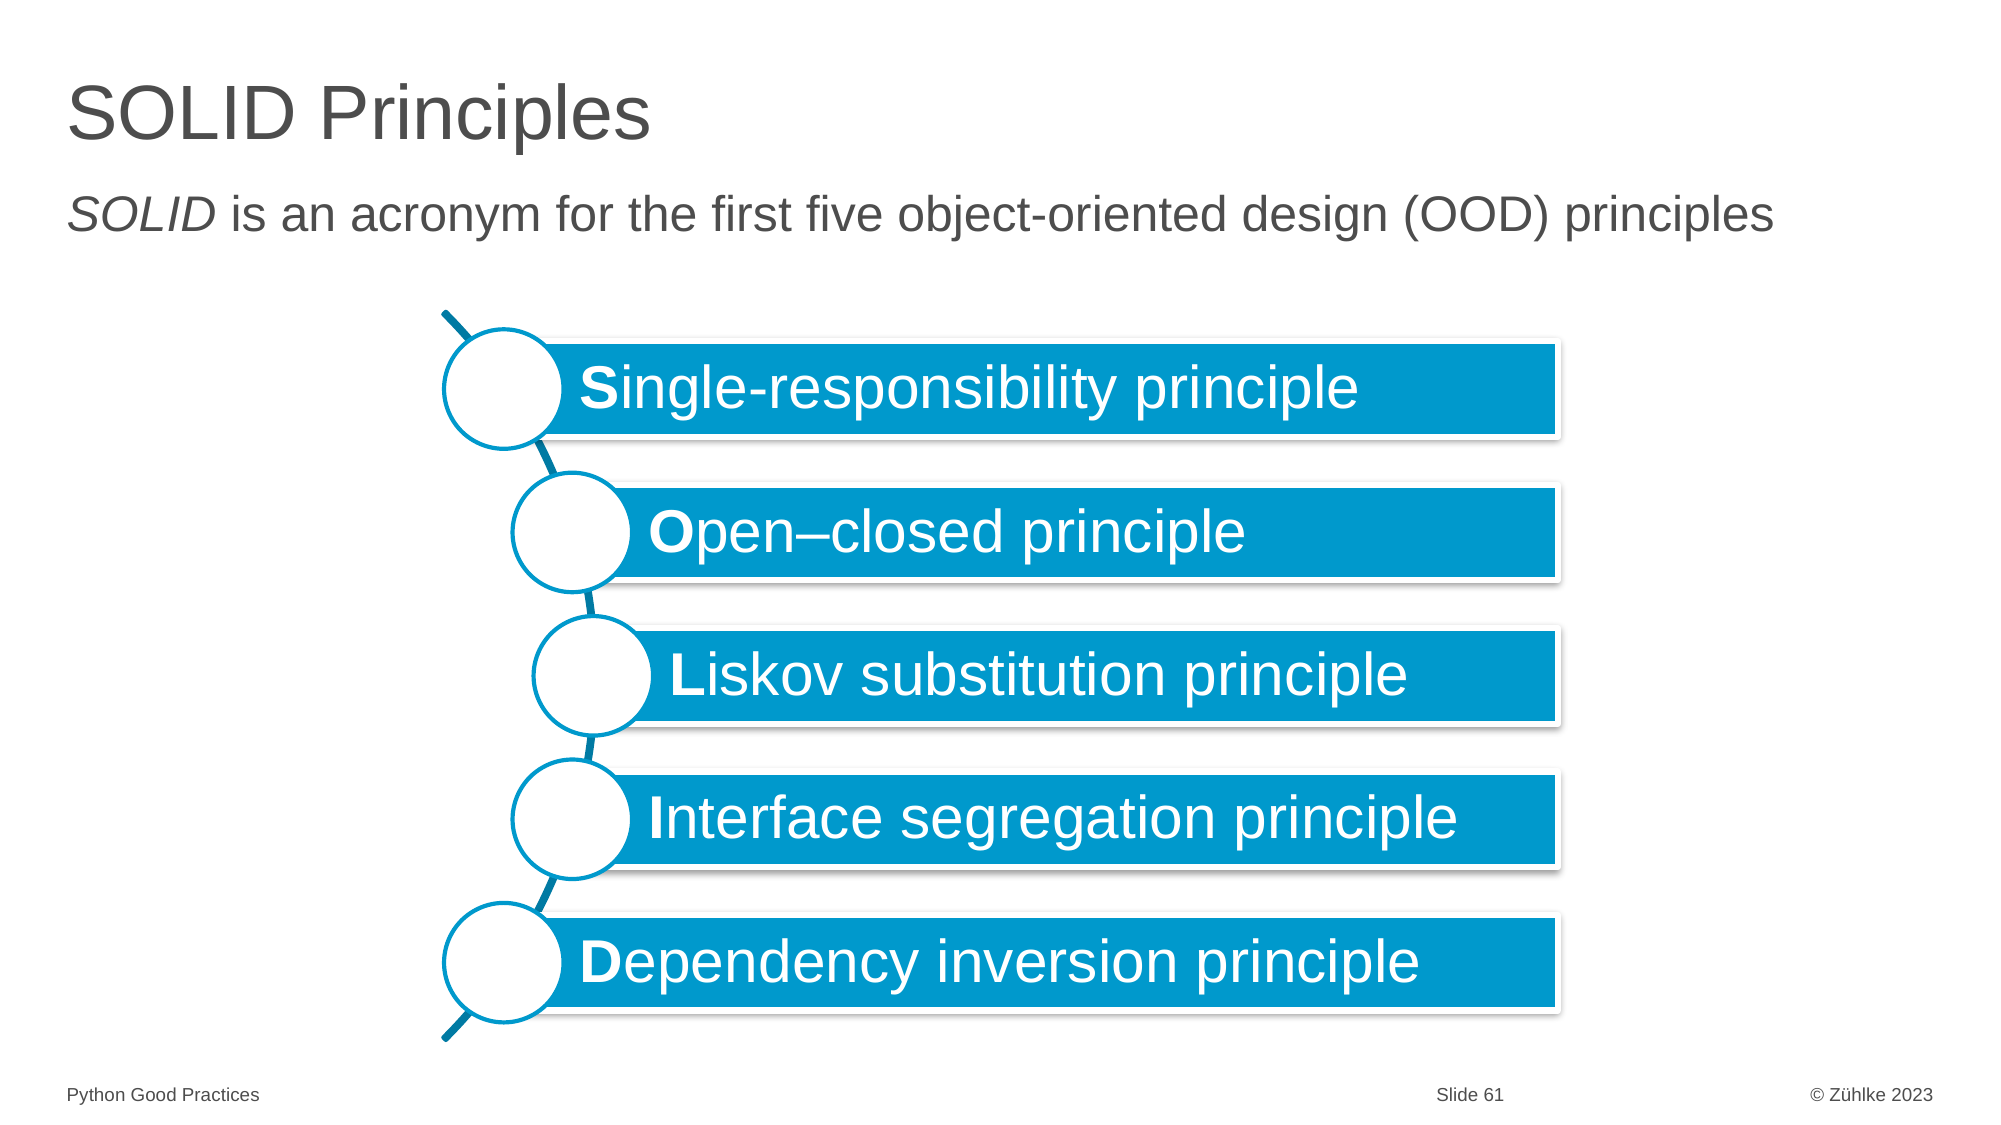

# SOLID Principles
SOLID is an acronym for the first five object-oriented design (OOD) principles
Single-responsibility principle
Open–closed principle
Liskov substitution principle
Interface segregation principle
Dependency inversion principle